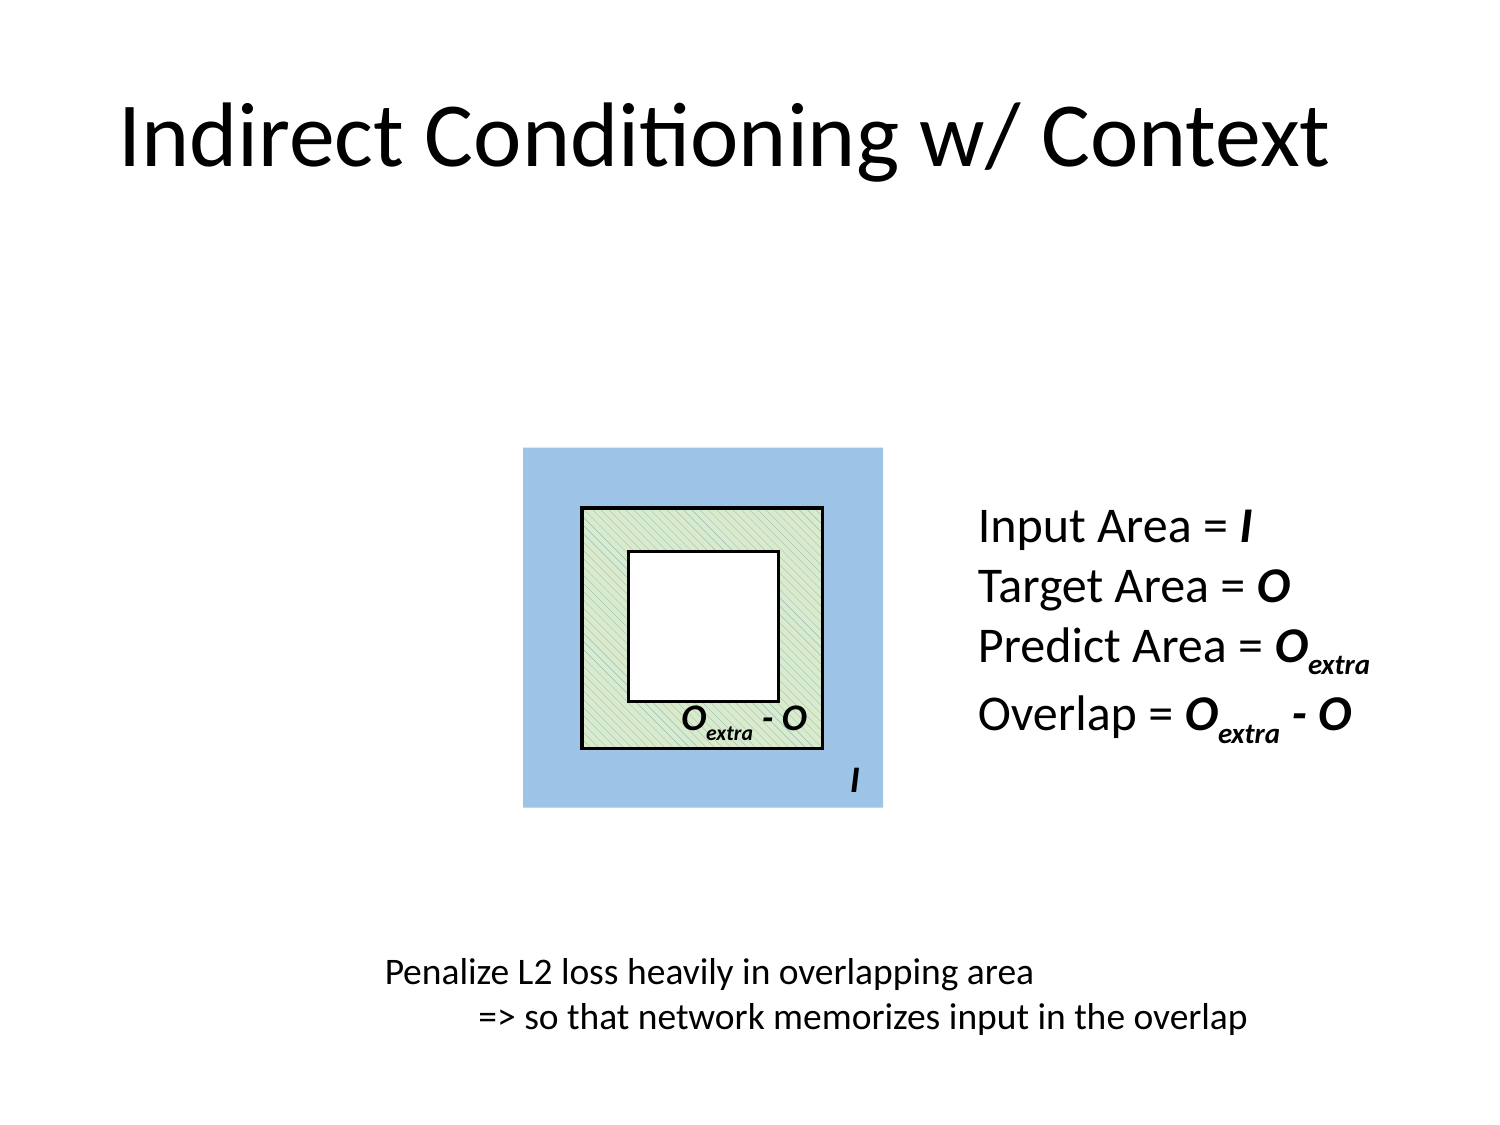

# Indirect Conditioning w/ Context

O
Oextra
I
Input Area = I
Target Area = O
Predict Area = Oextra
Overlap = Oextra - O

Oextra - O
Penalize L2 loss heavily in overlapping area
           => so that network memorizes input in the overlap